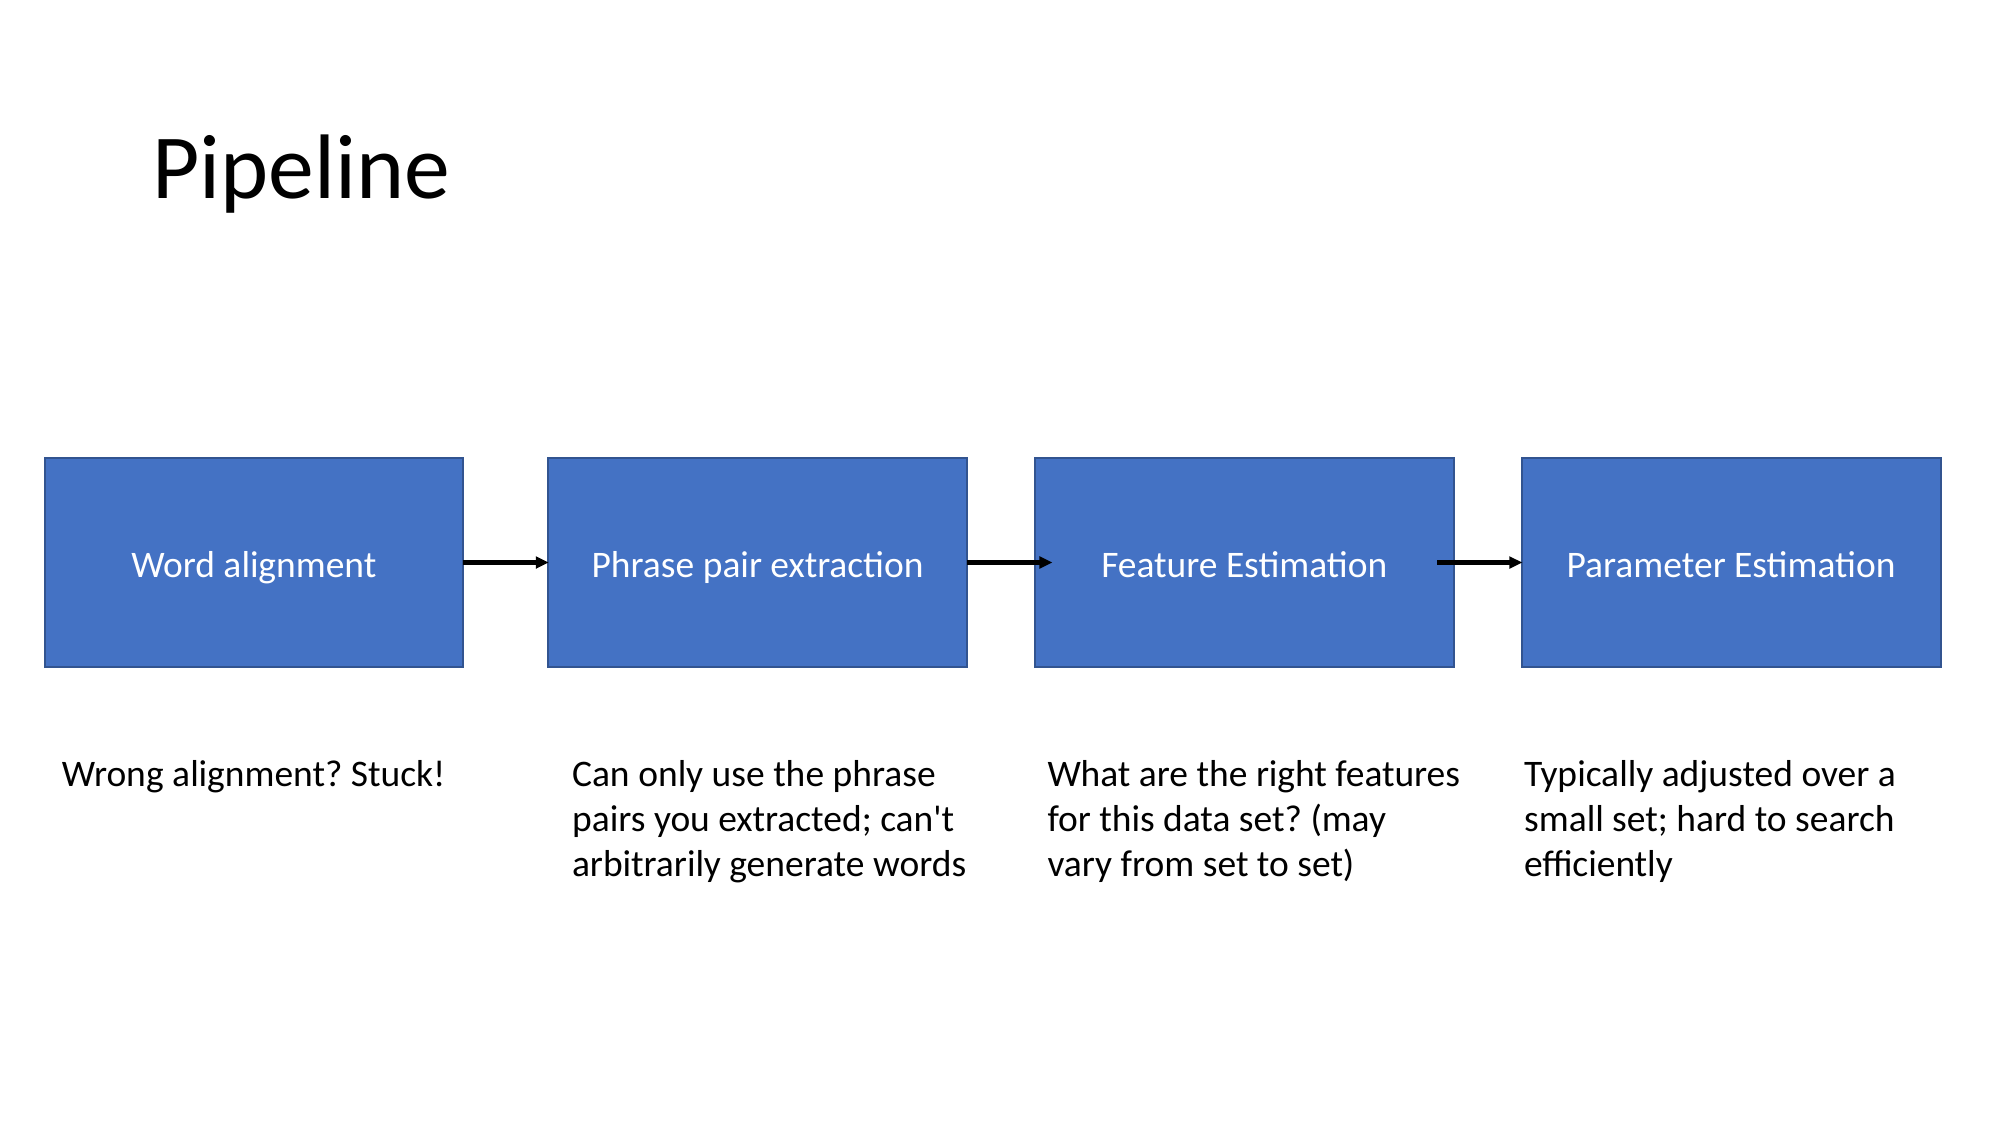

# Pipeline
Word alignment
Phrase pair extraction
Feature Estimation
Parameter Estimation
Wrong alignment? Stuck!
Can only use the phrase
pairs you extracted; can't
arbitrarily generate words
What are the right features
for this data set? (may
vary from set to set)
Typically adjusted over a
small set; hard to search
efficiently